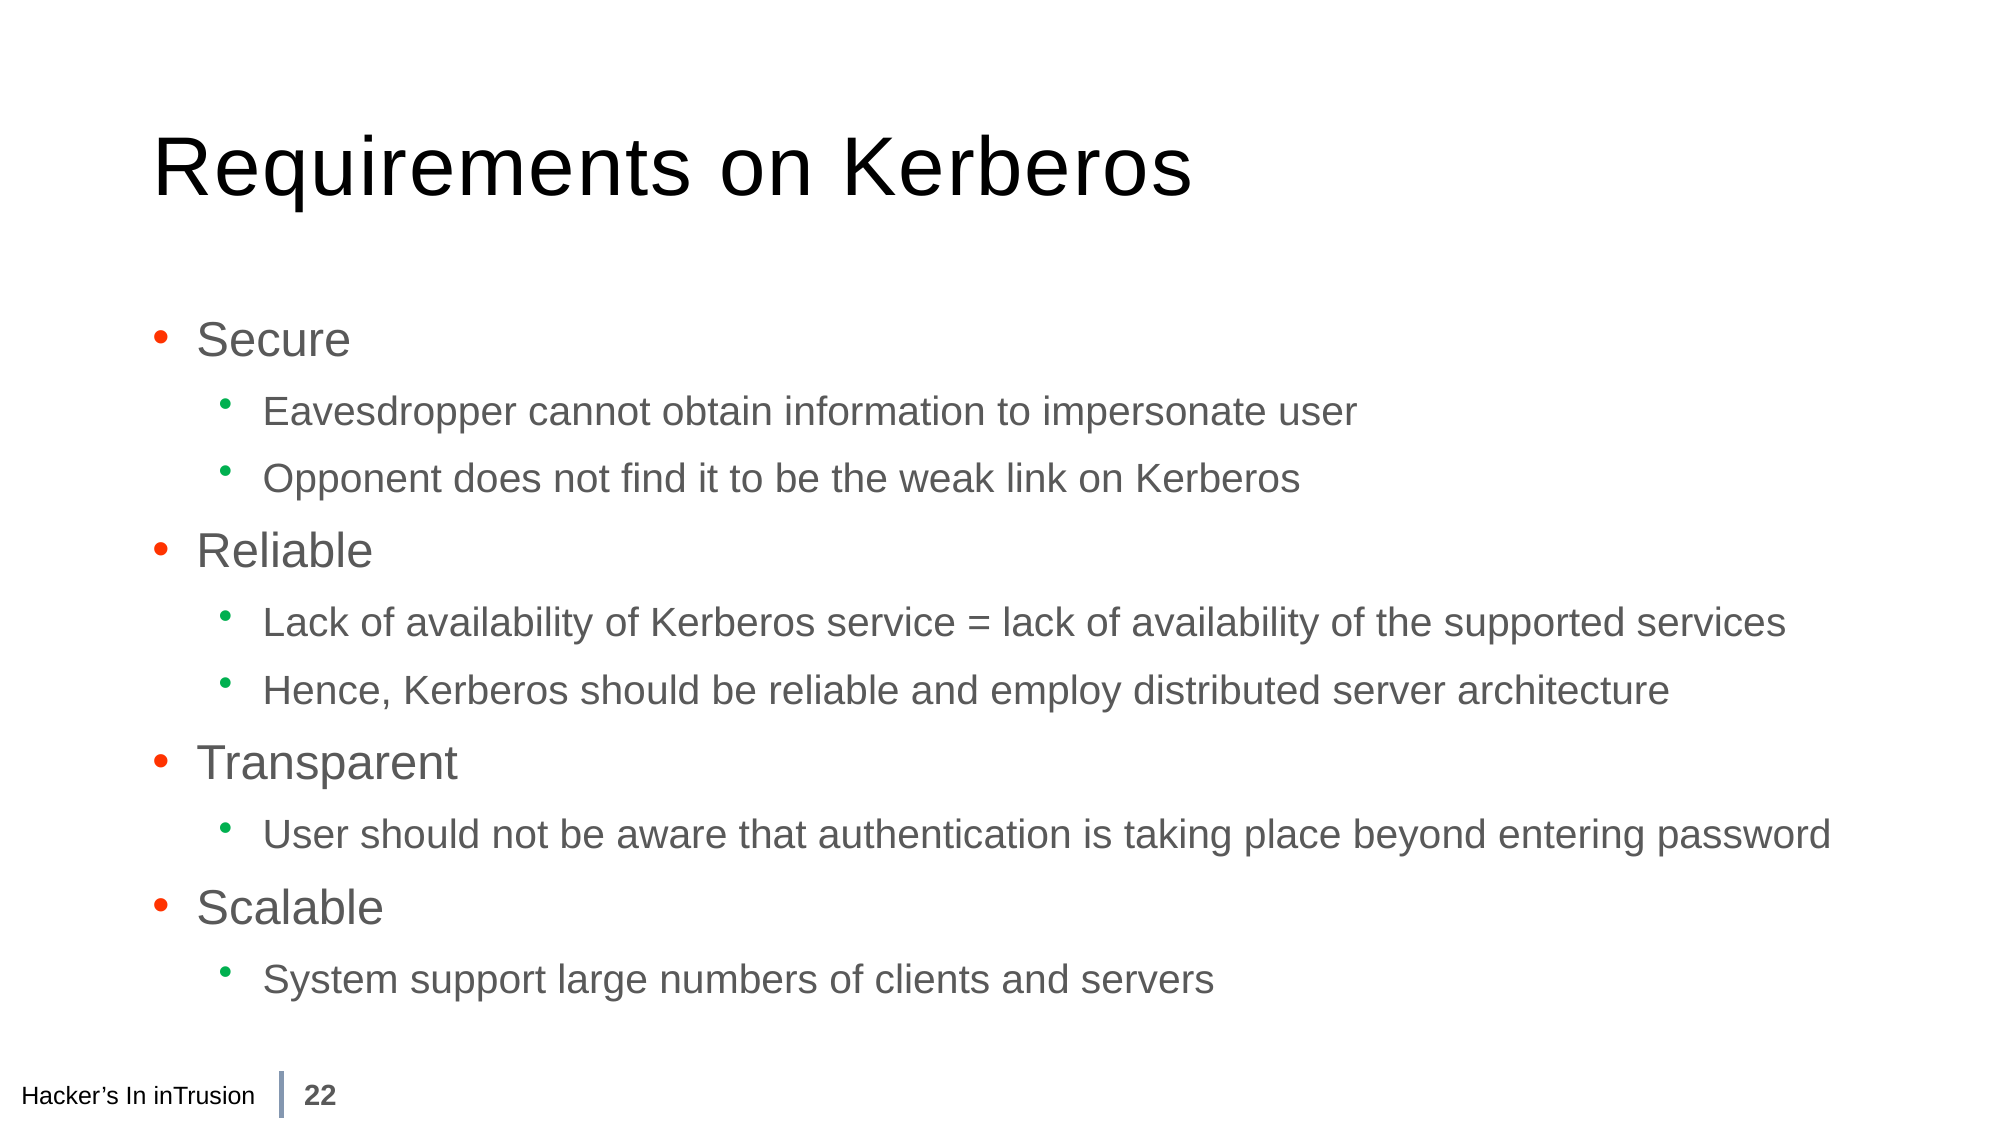

# Requirements on Kerberos
Secure
Eavesdropper cannot obtain information to impersonate user
Opponent does not find it to be the weak link on Kerberos
Reliable
Lack of availability of Kerberos service = lack of availability of the supported services
Hence, Kerberos should be reliable and employ distributed server architecture
Transparent
User should not be aware that authentication is taking place beyond entering password
Scalable
System support large numbers of clients and servers